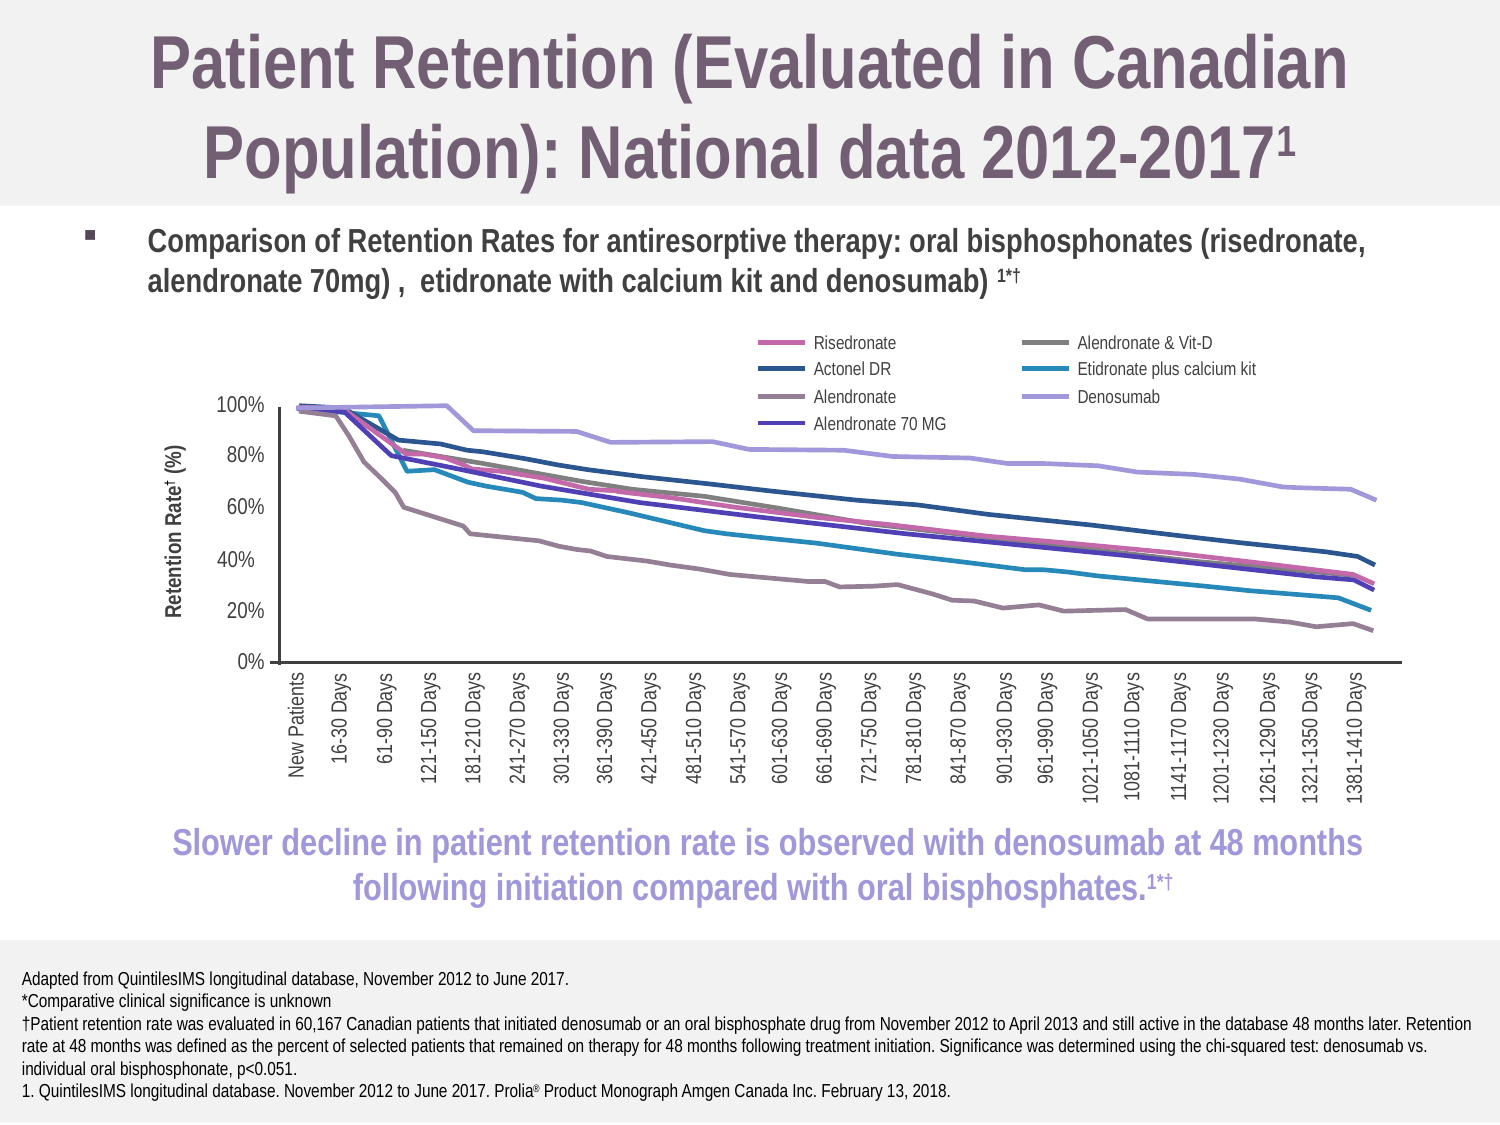

Patient Retention (Evaluated in Canadian Population): National data 2012-20171
Comparison of Retention Rates for antiresorptive therapy: oral bisphosphonates (risedronate, alendronate 70mg) ,  etidronate with calcium kit and denosumab) 1*†
Risedronate
Alendronate & Vit-D
Actonel DR
Etidronate plus calcium kit
Alendronate
Denosumab
100%
Alendronate 70 MG

80%

60%
Retention Rate† (%)
40%
20%
0%
New Patients
16-30 Days
61-90 Days
121-150 Days
181-210 Days
241-270 Days
301-330 Days
361-390 Days
421-450 Days
481-510 Days
541-570 Days
601-630 Days
661-690 Days
721-750 Days
781-810 Days
841-870 Days
901-930 Days
961-990 Days
1021-1050 Days
1081-1110 Days
1141-1170 Days
1201-1230 Days
1261-1290 Days
1321-1350 Days
1381-1410 Days
Slower decline in patient retention rate is observed with denosumab at 48 months following initiation compared with oral bisphosphates.1*†

Adapted from QuintilesIMS longitudinal database, November 2012 to June 2017.
*Comparative clinical significance is unknown
†Patient retention rate was evaluated in 60,167 Canadian patients that initiated denosumab or an oral bisphosphate drug from November 2012 to April 2013 and still active in the database 48 months later. Retention rate at 48 months was defined as the percent of selected patients that remained on therapy for 48 months following treatment initiation. Significance was determined using the chi-squared test: denosumab vs. individual oral bisphosphonate, p<0.051.
1. QuintilesIMS longitudinal database. November 2012 to June 2017. Prolia® Product Monograph Amgen Canada Inc. February 13, 2018.